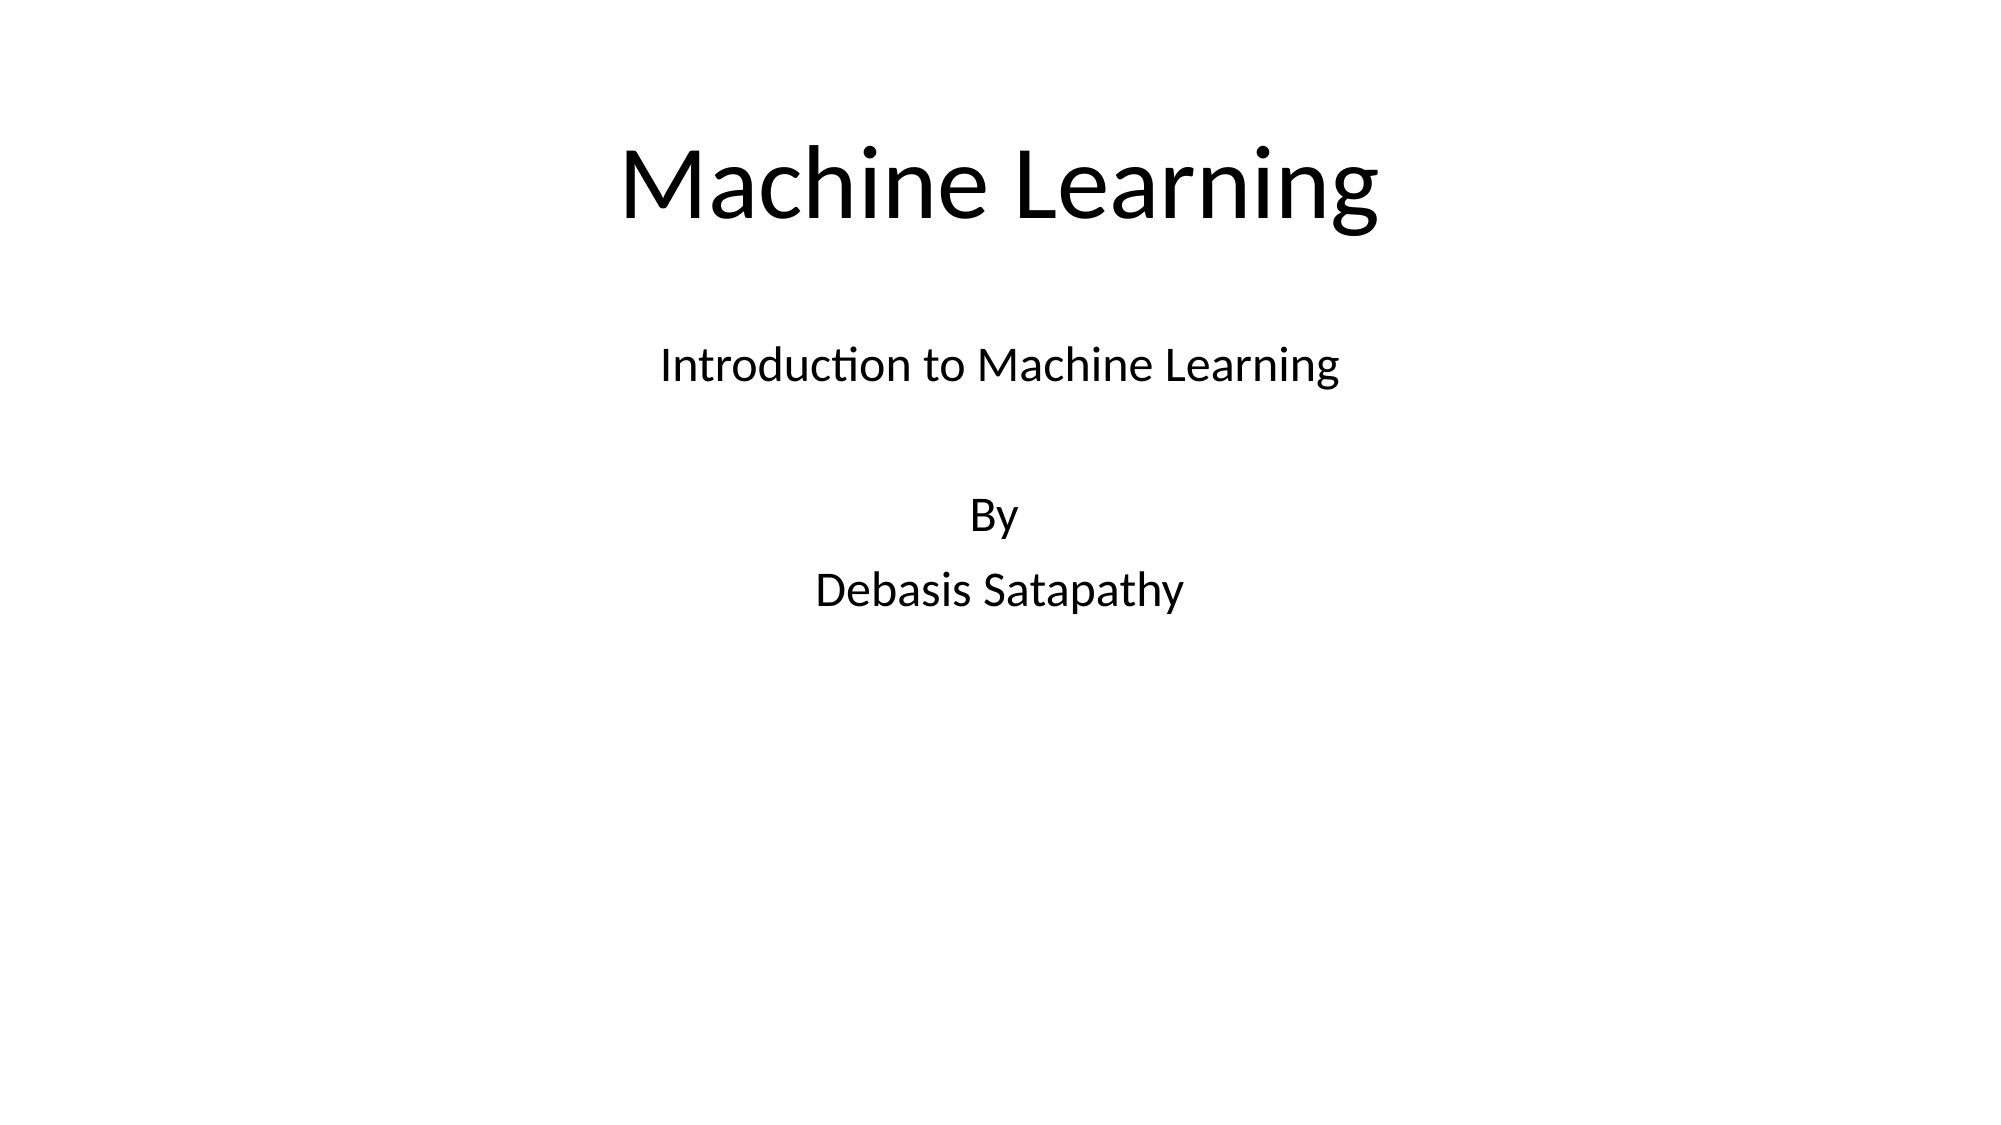

# Machine Learning
Introduction to Machine Learning

By
Debasis Satapathy